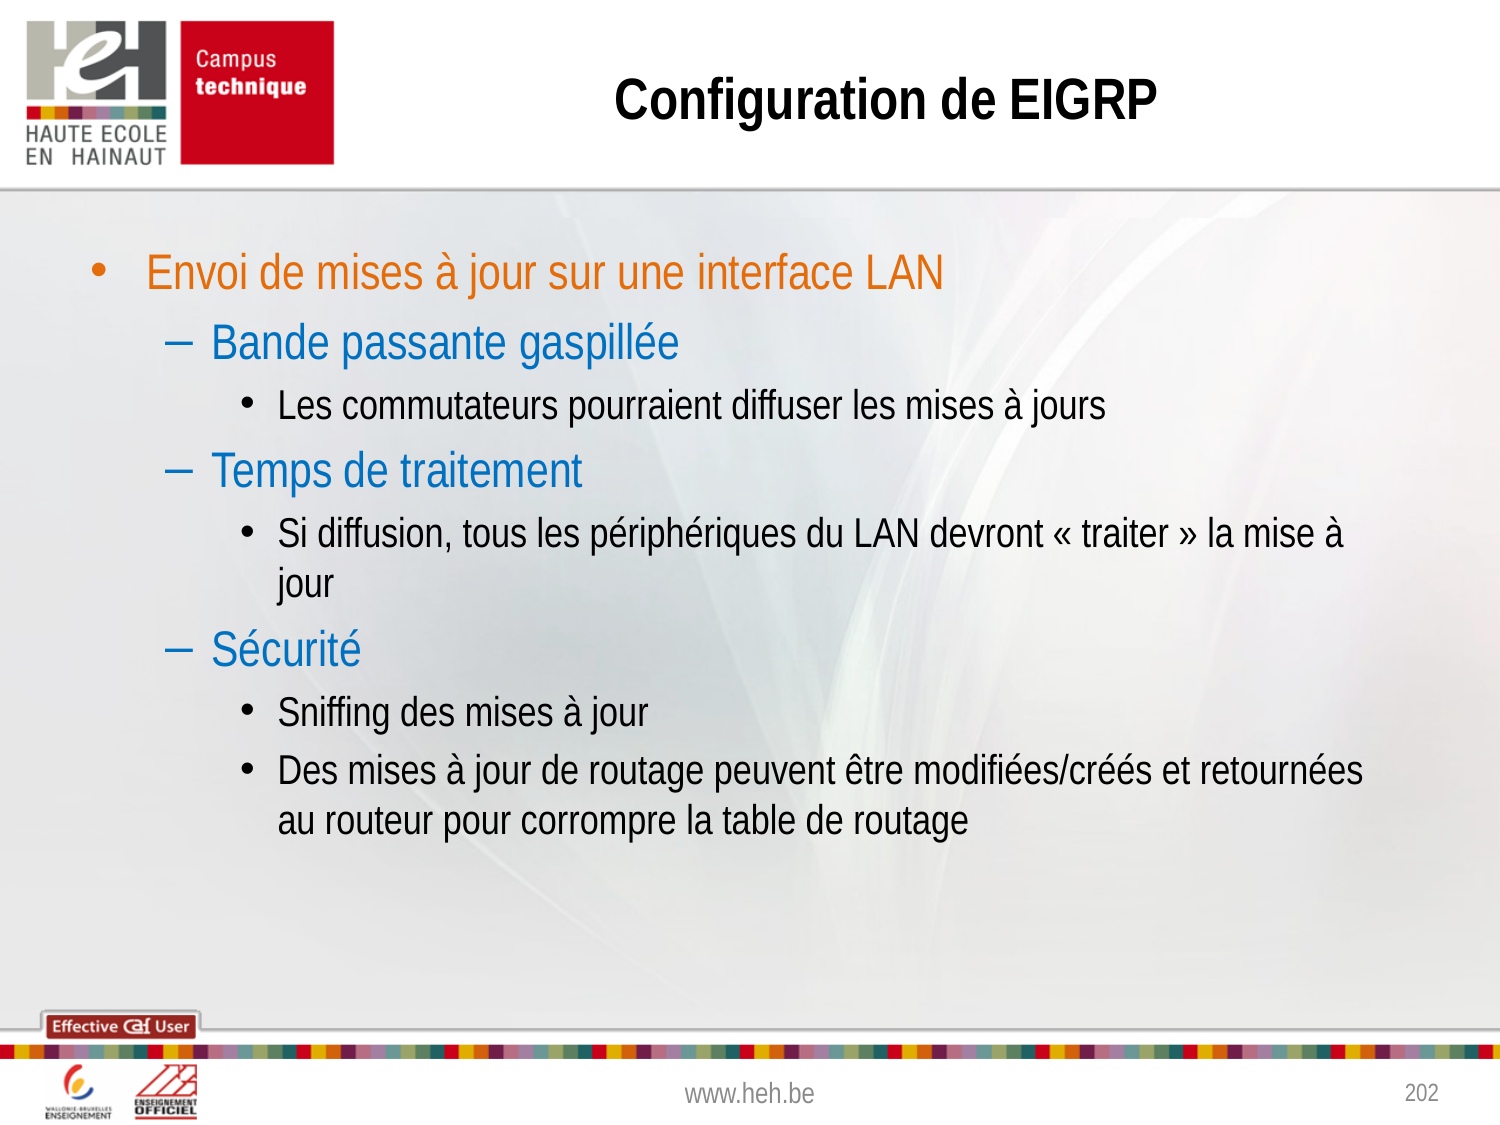

# Configuration de EIGRP
Envoi de mises à jour sur une interface LAN
Bande passante gaspillée
Les commutateurs pourraient diffuser les mises à jours
Temps de traitement
Si diffusion, tous les périphériques du LAN devront « traiter » la mise à jour
Sécurité
Sniffing des mises à jour
Des mises à jour de routage peuvent être modifiées/créés et retournées au routeur pour corrompre la table de routage
www.heh.be
202